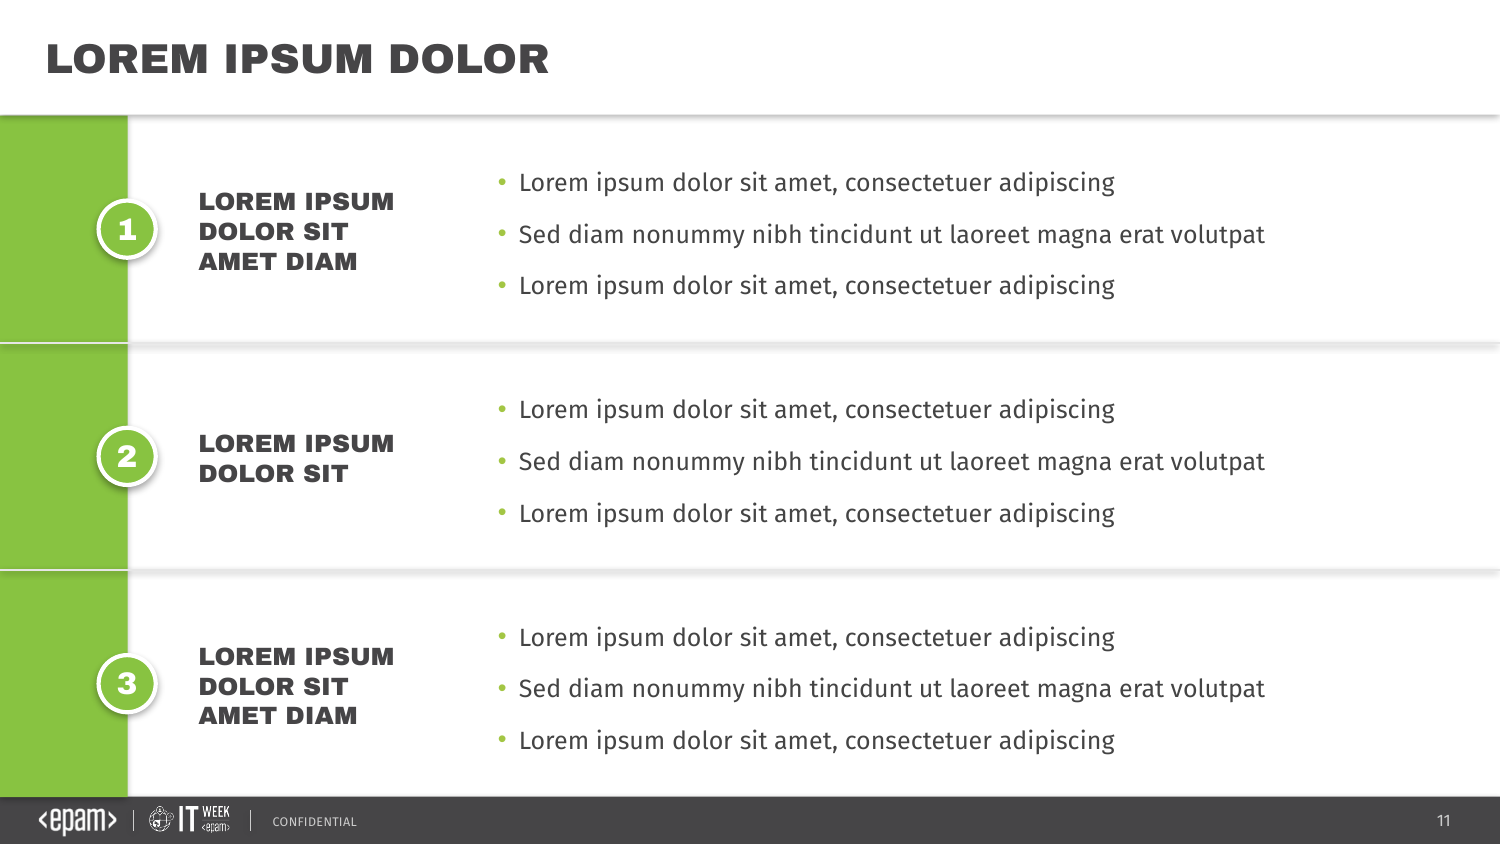

LOREM IPSUM DOLOR
LOREM IPSUM DOLOR SIT AMET DIAM
Lorem ipsum dolor sit amet, consectetuer adipiscing
Sed diam nonummy nibh tincidunt ut laoreet magna erat volutpat
Lorem ipsum dolor sit amet, consectetuer adipiscing
LOREM IPSUM DOLOR SIT
Lorem ipsum dolor sit amet, consectetuer adipiscing
Sed diam nonummy nibh tincidunt ut laoreet magna erat volutpat
Lorem ipsum dolor sit amet, consectetuer adipiscing
LOREM IPSUM DOLOR SIT AMET DIAM
Lorem ipsum dolor sit amet, consectetuer adipiscing
Sed diam nonummy nibh tincidunt ut laoreet magna erat volutpat
Lorem ipsum dolor sit amet, consectetuer adipiscing